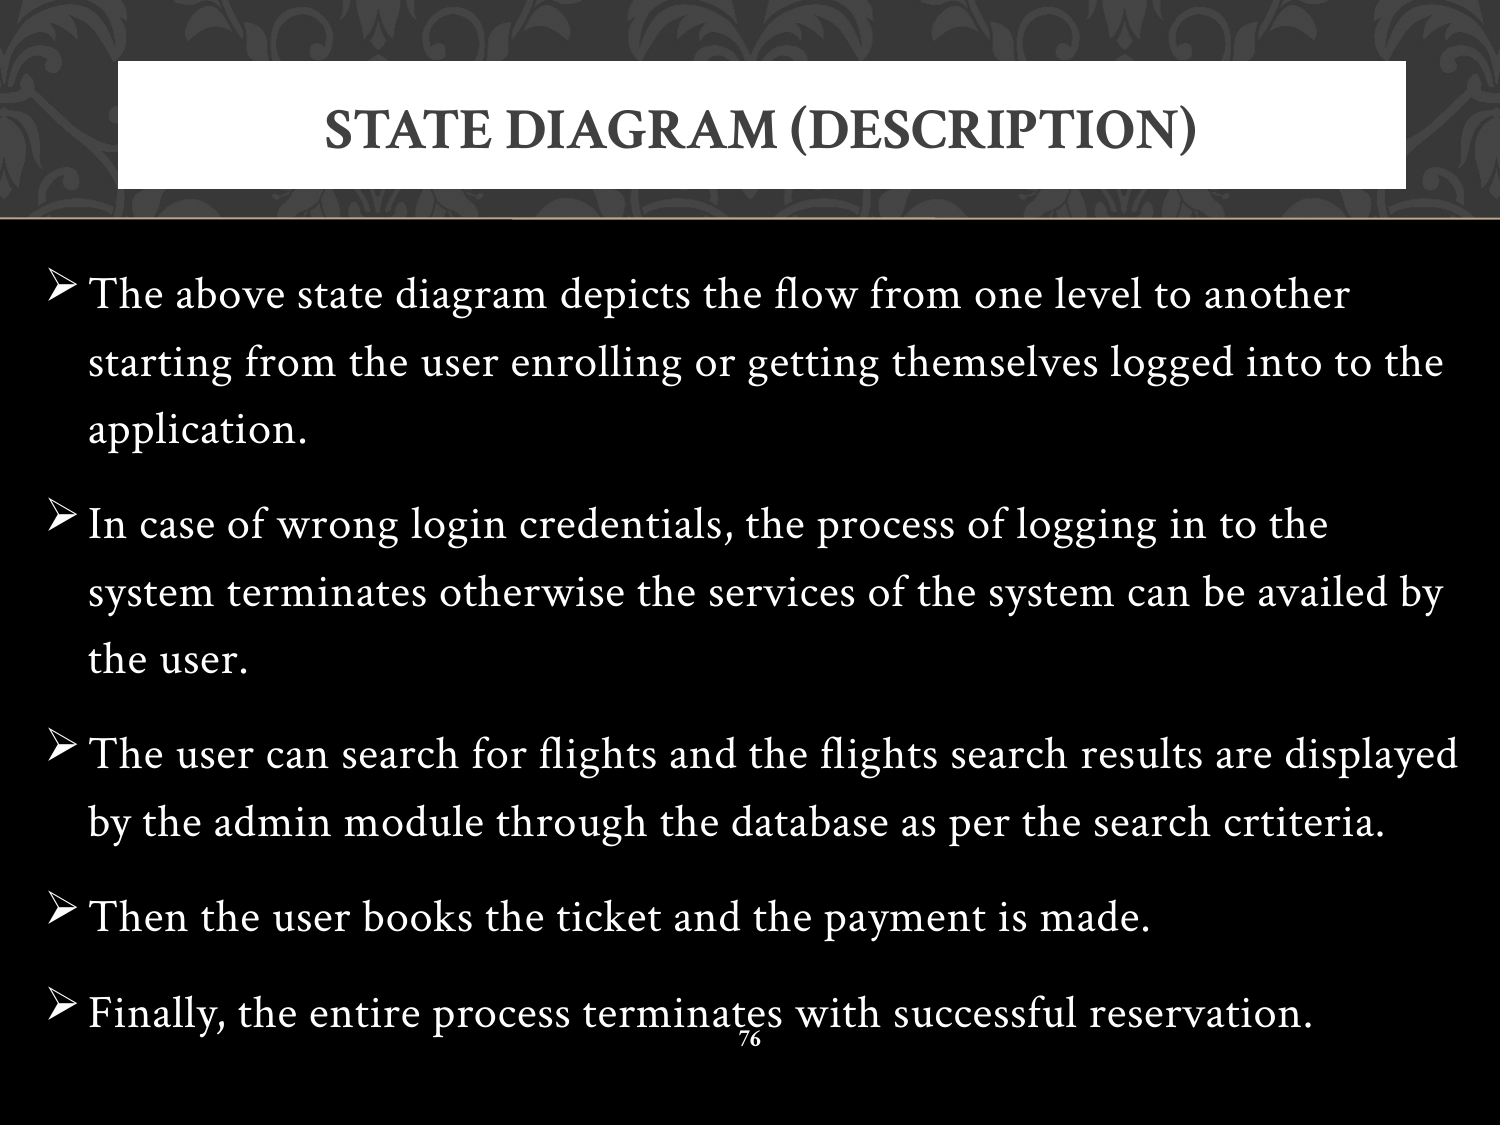

# STATE DIAGRAM (DESCRIPTION)
The above state diagram depicts the flow from one level to another starting from the user enrolling or getting themselves logged into to the application.
In case of wrong login credentials, the process of logging in to the system terminates otherwise the services of the system can be availed by the user.
The user can search for flights and the flights search results are displayed by the admin module through the database as per the search crtiteria.
Then the user books the ticket and the payment is made.
Finally, the entire process terminates with successful reservation.

76